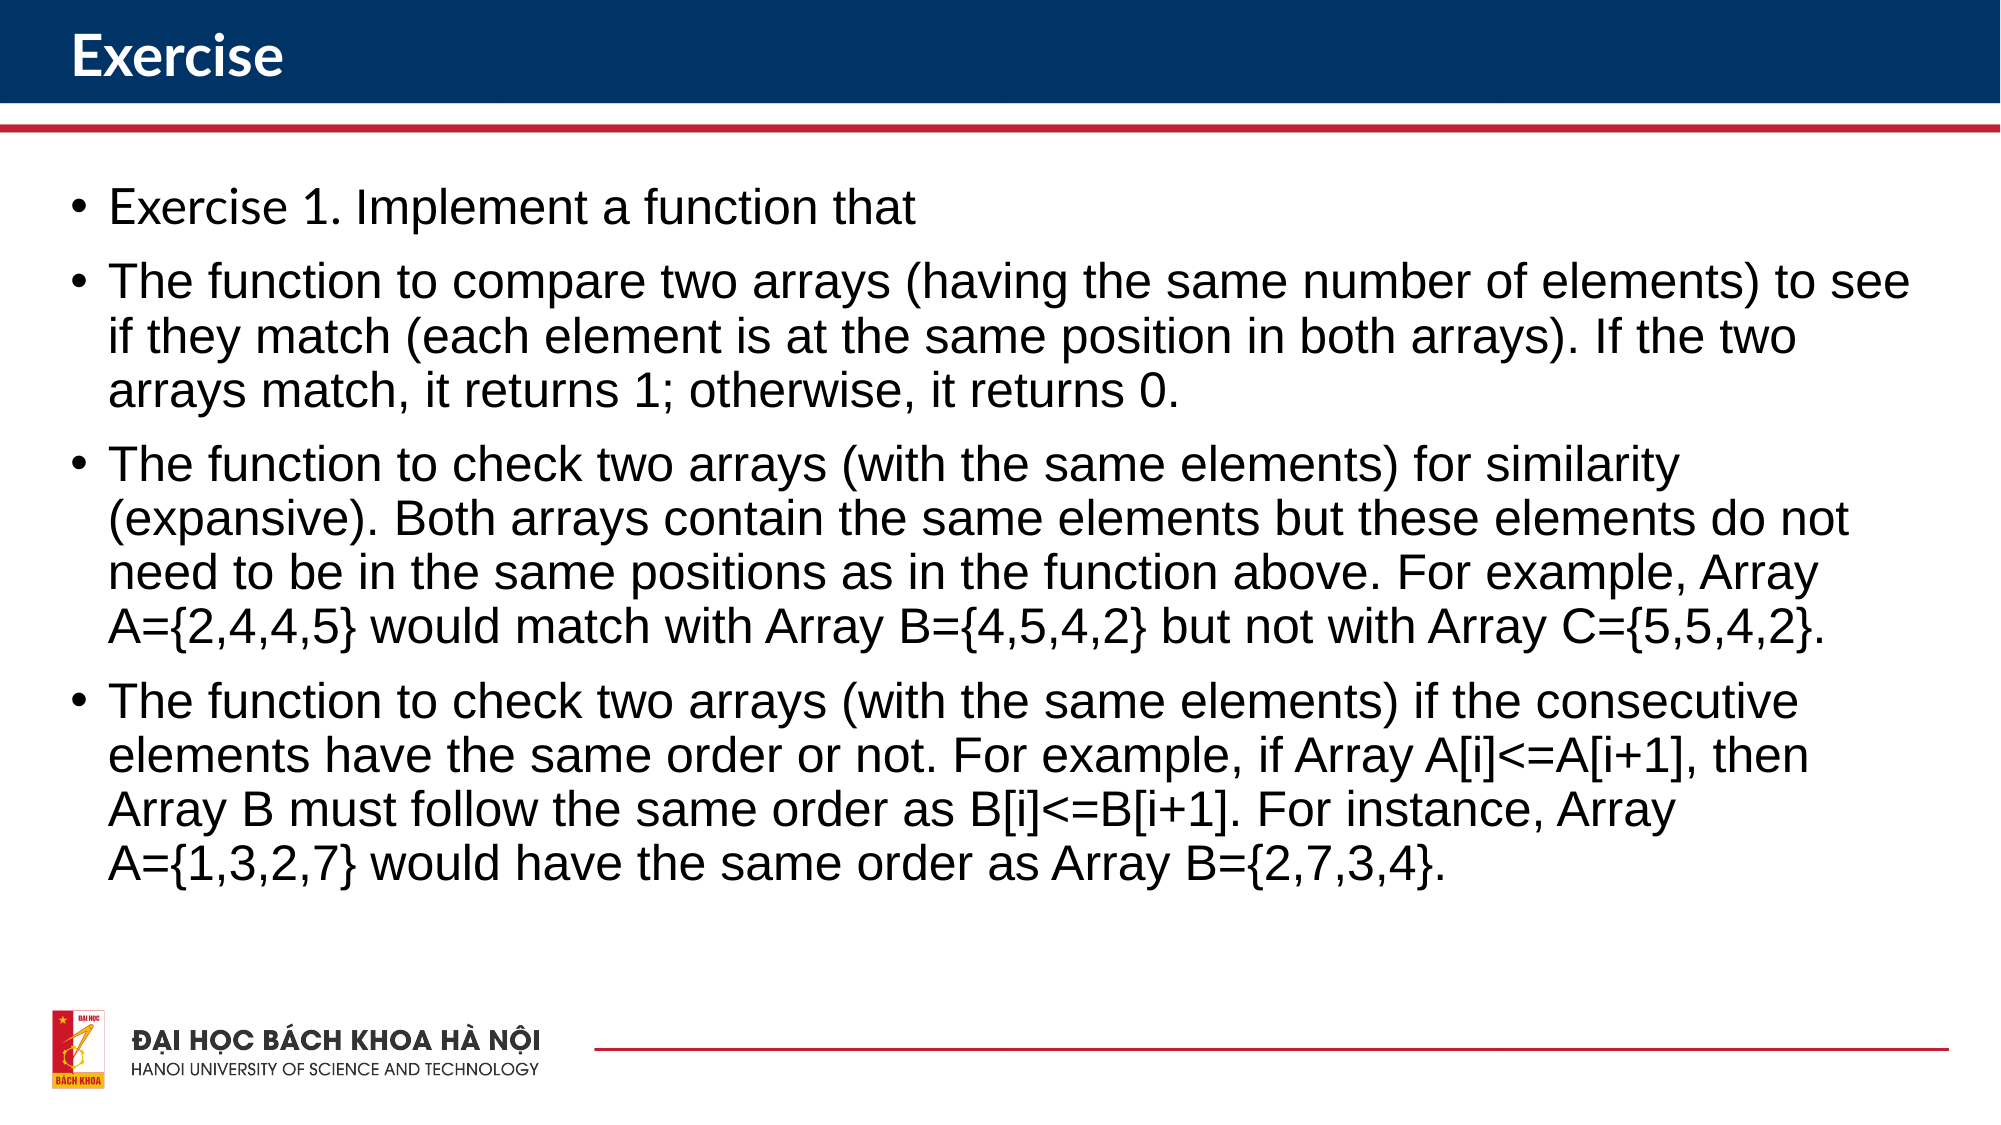

# Exercise
Exercise 1. Implement a function that
The function to compare two arrays (having the same number of elements) to see if they match (each element is at the same position in both arrays). If the two arrays match, it returns 1; otherwise, it returns 0.
The function to check two arrays (with the same elements) for similarity (expansive). Both arrays contain the same elements but these elements do not need to be in the same positions as in the function above. For example, Array A={2,4,4,5} would match with Array B={4,5,4,2} but not with Array C={5,5,4,2}.
The function to check two arrays (with the same elements) if the consecutive elements have the same order or not. For example, if Array A[i]<=A[i+1], then Array B must follow the same order as B[i]<=B[i+1]. For instance, Array A={1,3,2,7} would have the same order as Array B={2,7,3,4}.